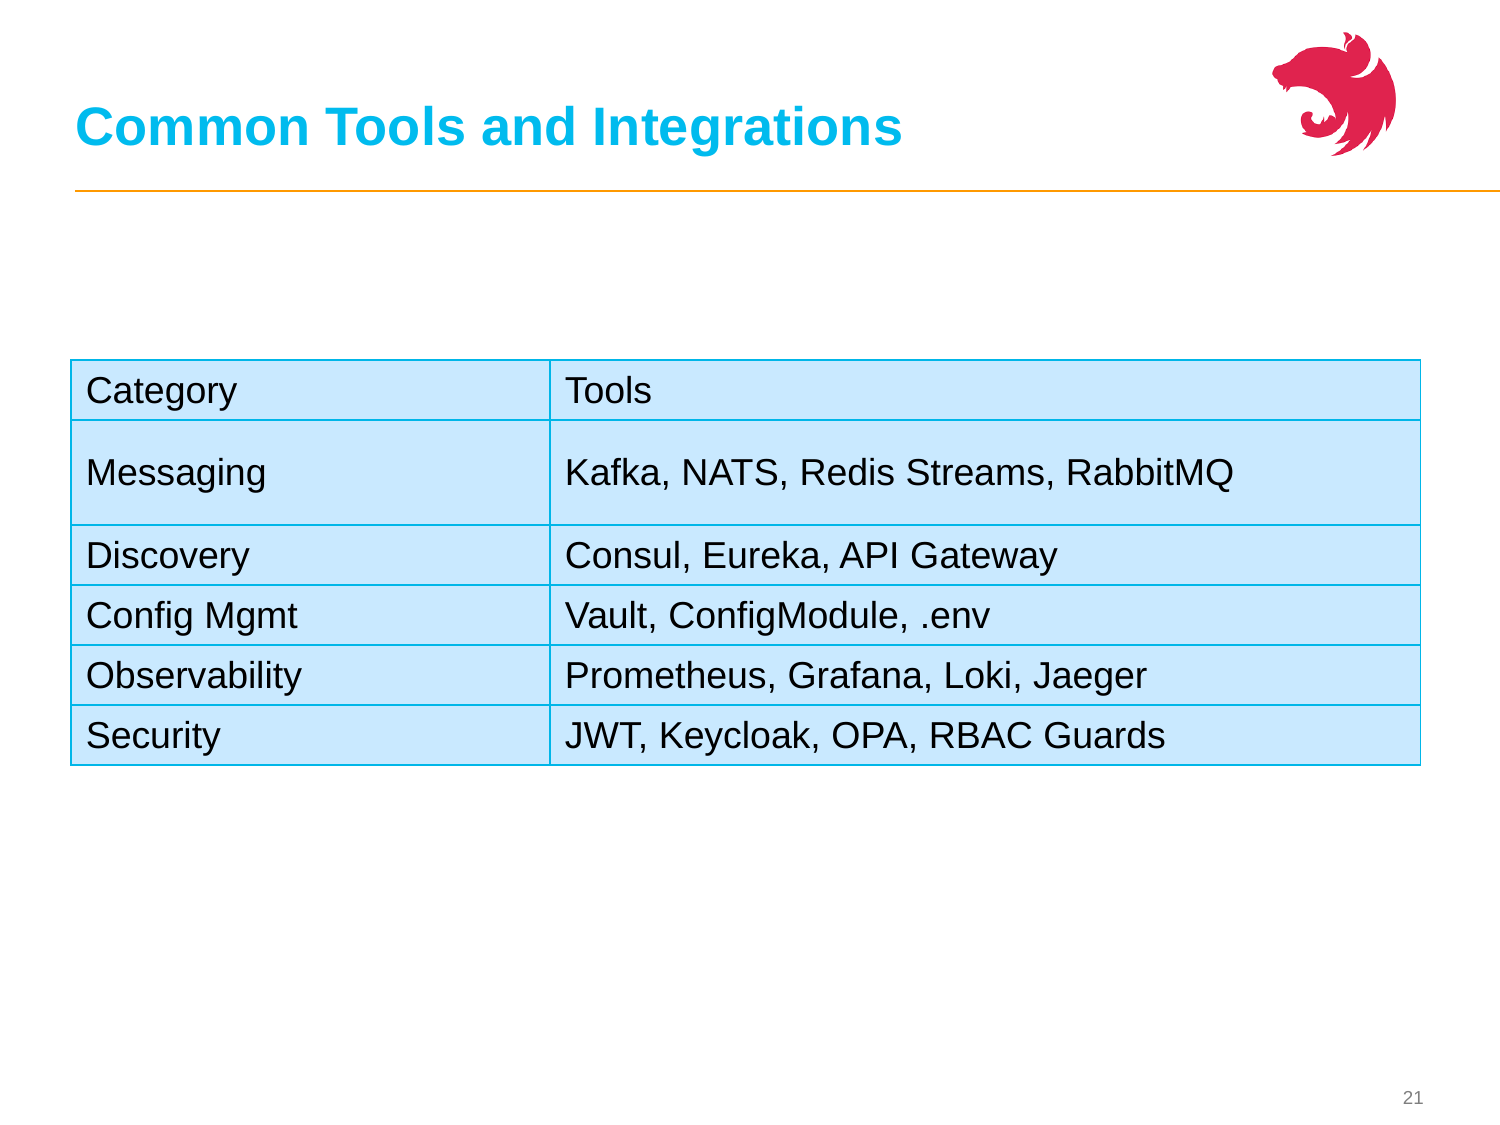

# Common Tools and Integrations
| Category | Tools |
| --- | --- |
| Messaging | Kafka, NATS, Redis Streams, RabbitMQ |
| Discovery | Consul, Eureka, API Gateway |
| Config Mgmt | Vault, ConfigModule, .env |
| Observability | Prometheus, Grafana, Loki, Jaeger |
| Security | JWT, Keycloak, OPA, RBAC Guards |